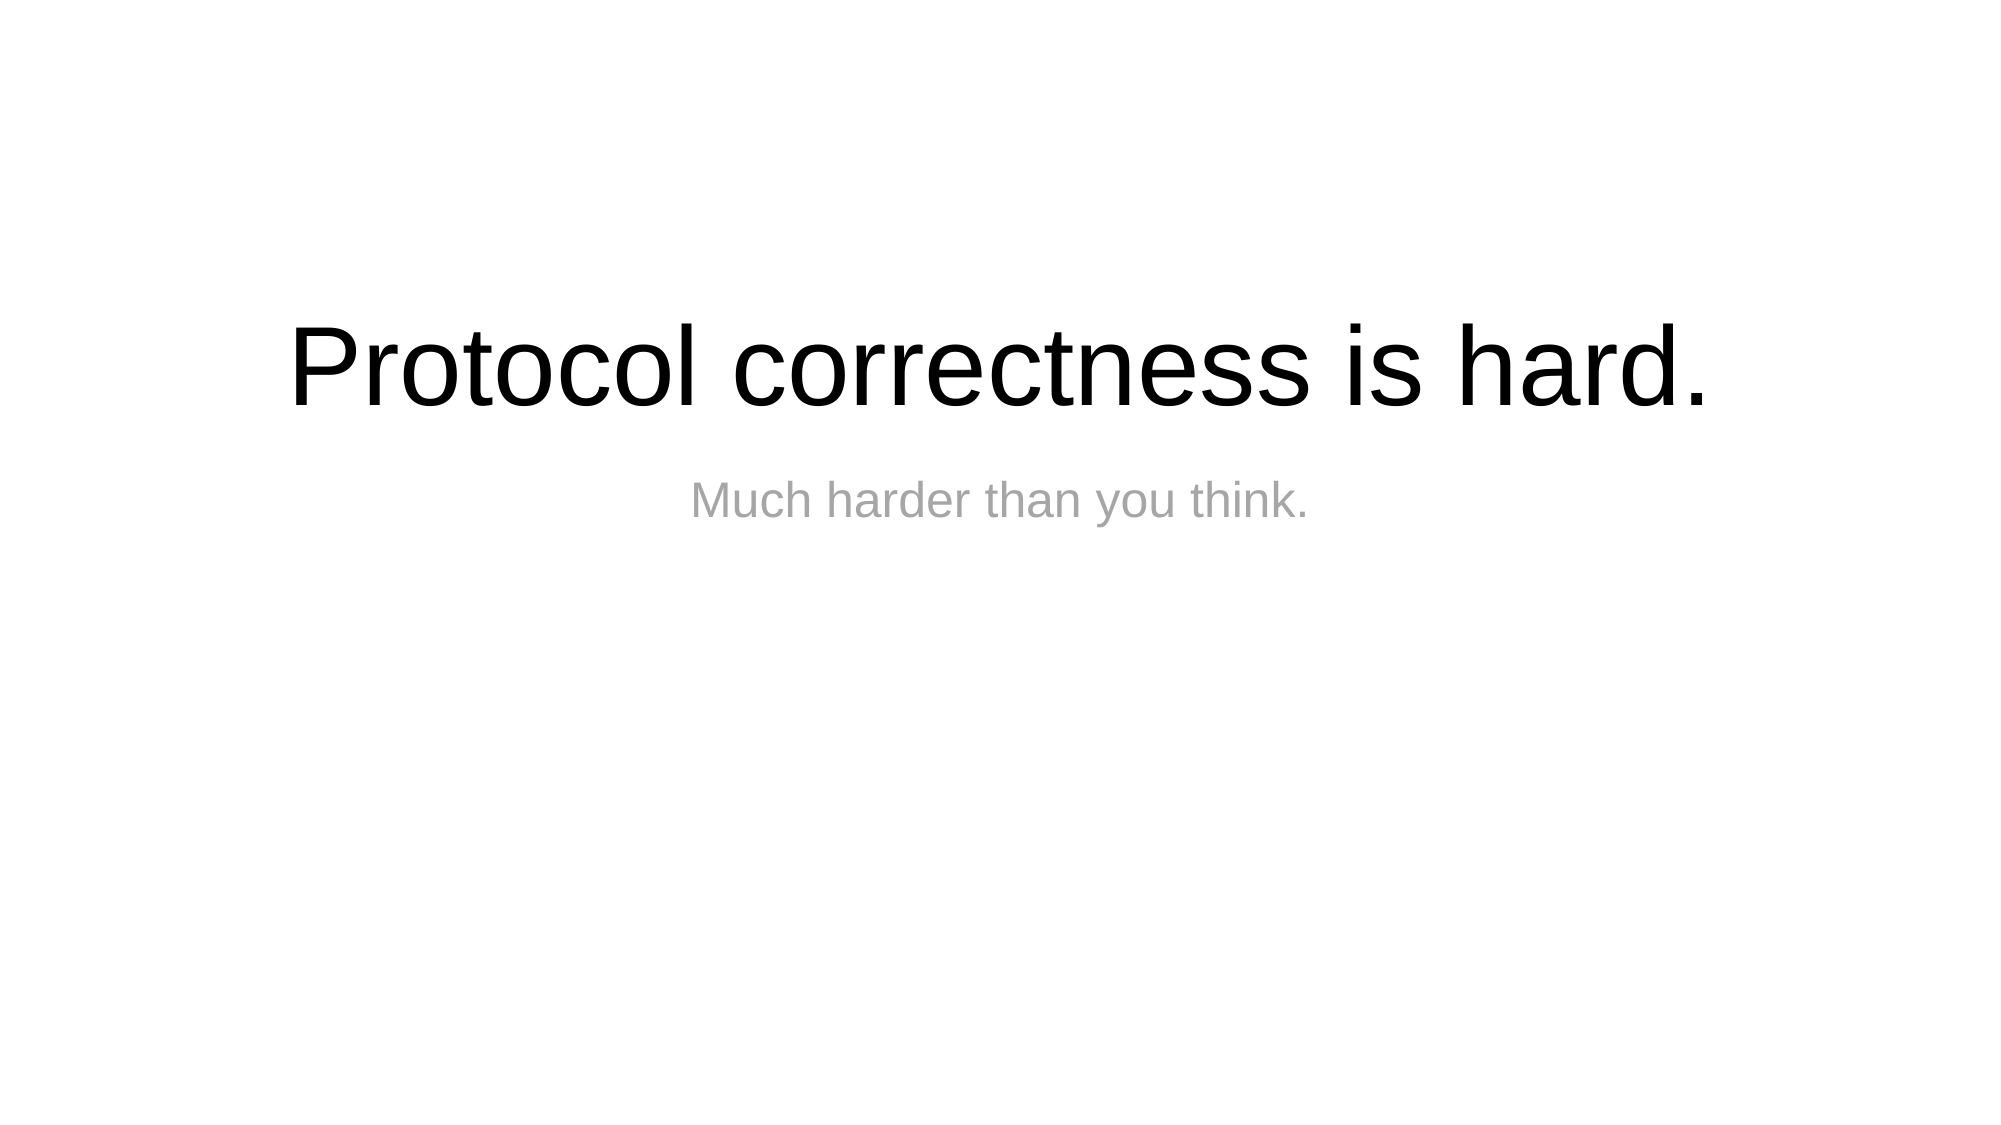

# Protocol correctness is hard. Much harder than you think.